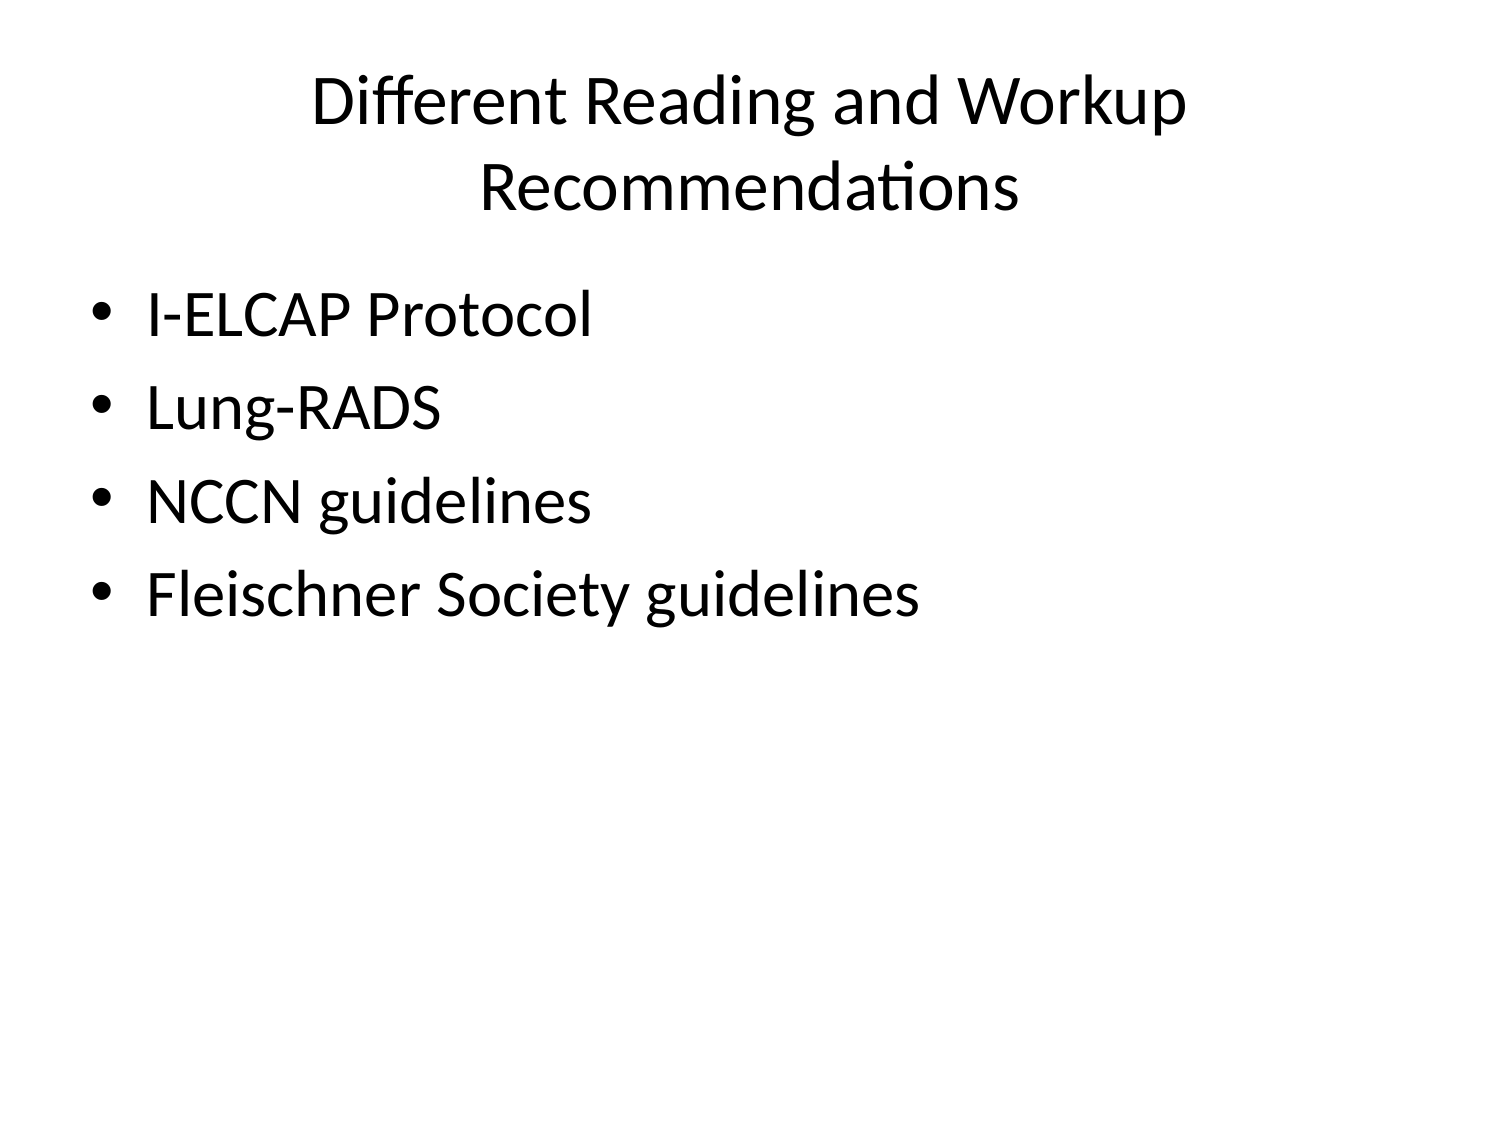

# Different Reading and Workup Recommendations
I-ELCAP Protocol
Lung-RADS
NCCN guidelines
Fleischner Society guidelines